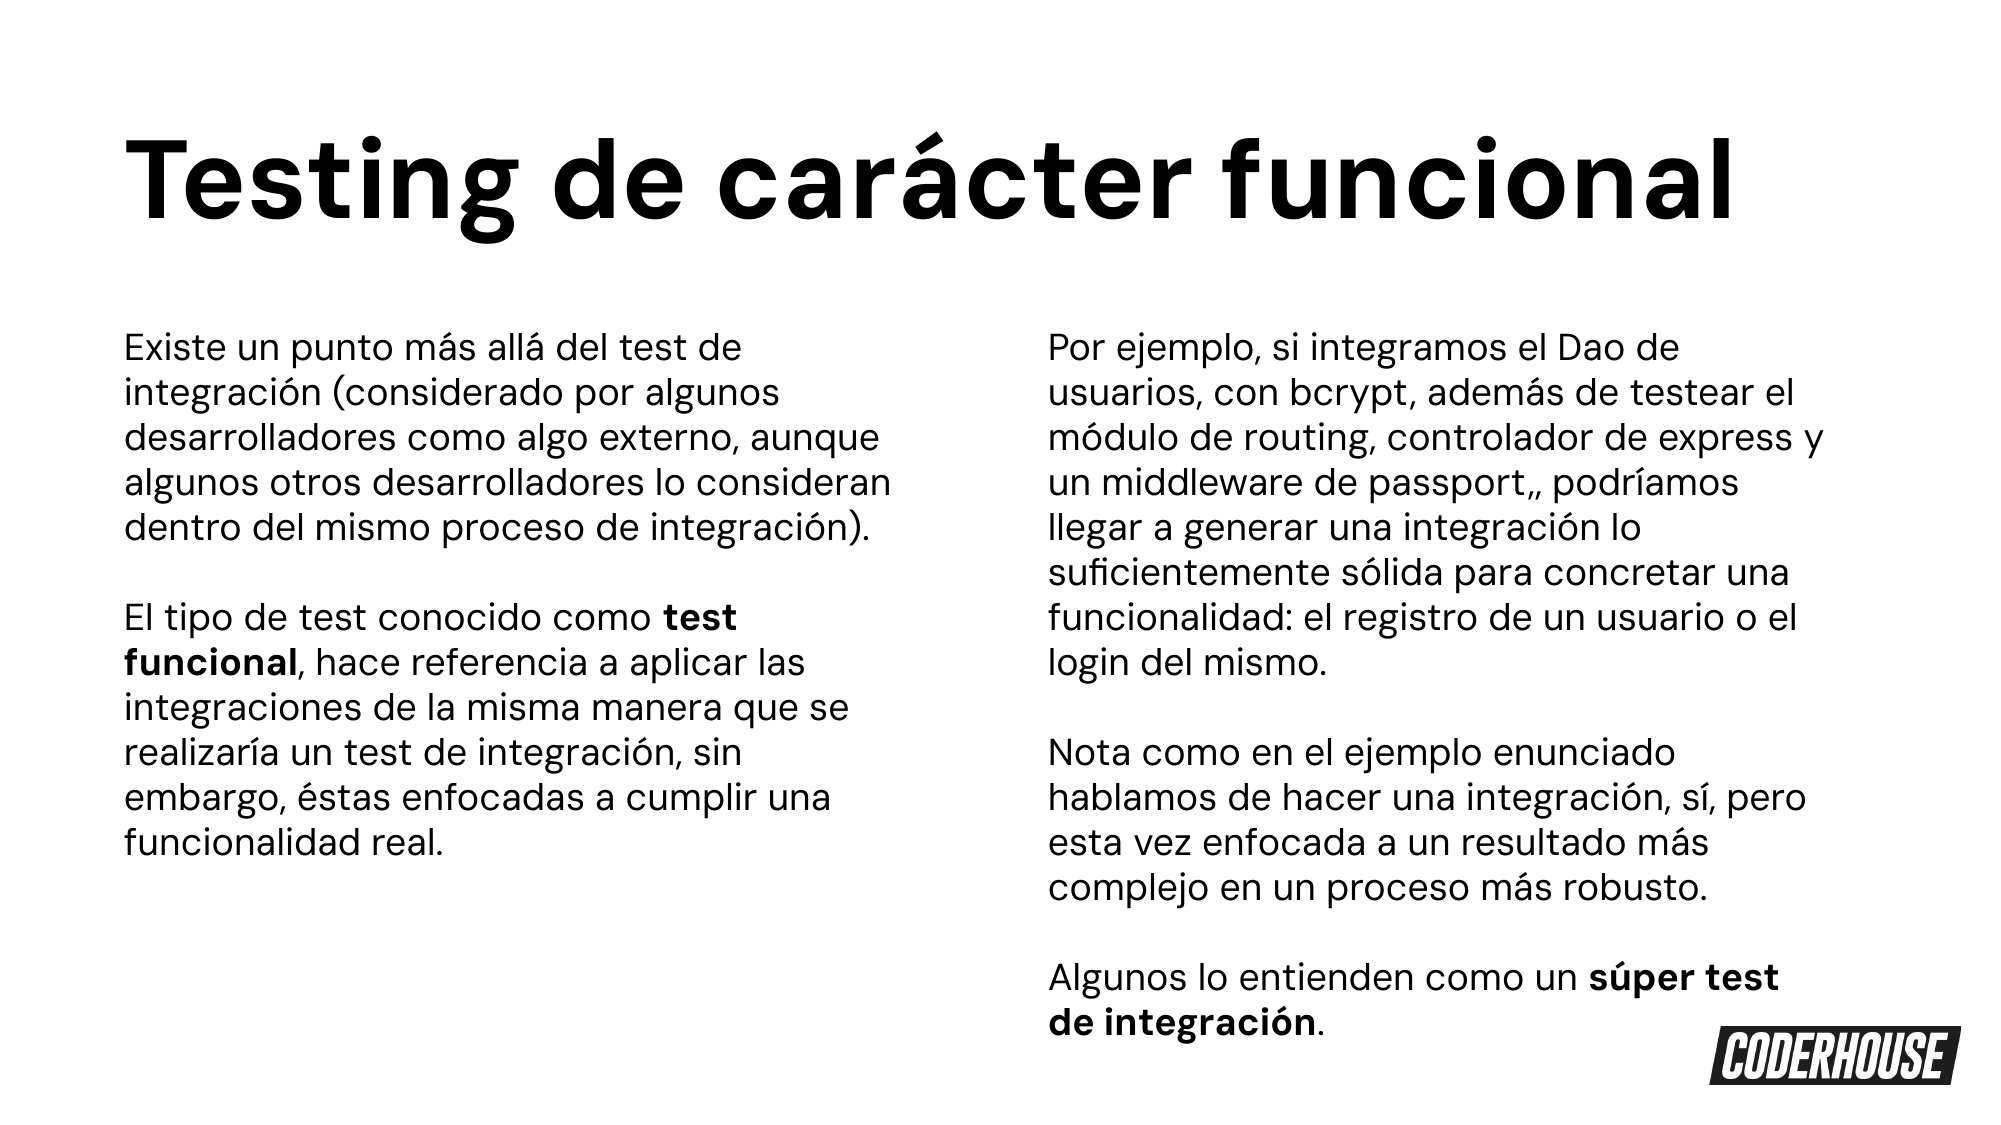

Testing de carácter funcional
Por ejemplo, si integramos el Dao de usuarios, con bcrypt, además de testear el módulo de routing, controlador de express y un middleware de passport,, podríamos llegar a generar una integración lo suficientemente sólida para concretar una funcionalidad: el registro de un usuario o el login del mismo.

Nota como en el ejemplo enunciado hablamos de hacer una integración, sí, pero esta vez enfocada a un resultado más complejo en un proceso más robusto.

Algunos lo entienden como un súper test de integración.
Existe un punto más allá del test de integración (considerado por algunos desarrolladores como algo externo, aunque algunos otros desarrolladores lo consideran dentro del mismo proceso de integración).

El tipo de test conocido como test funcional, hace referencia a aplicar las integraciones de la misma manera que se realizaría un test de integración, sin embargo, éstas enfocadas a cumplir una funcionalidad real.